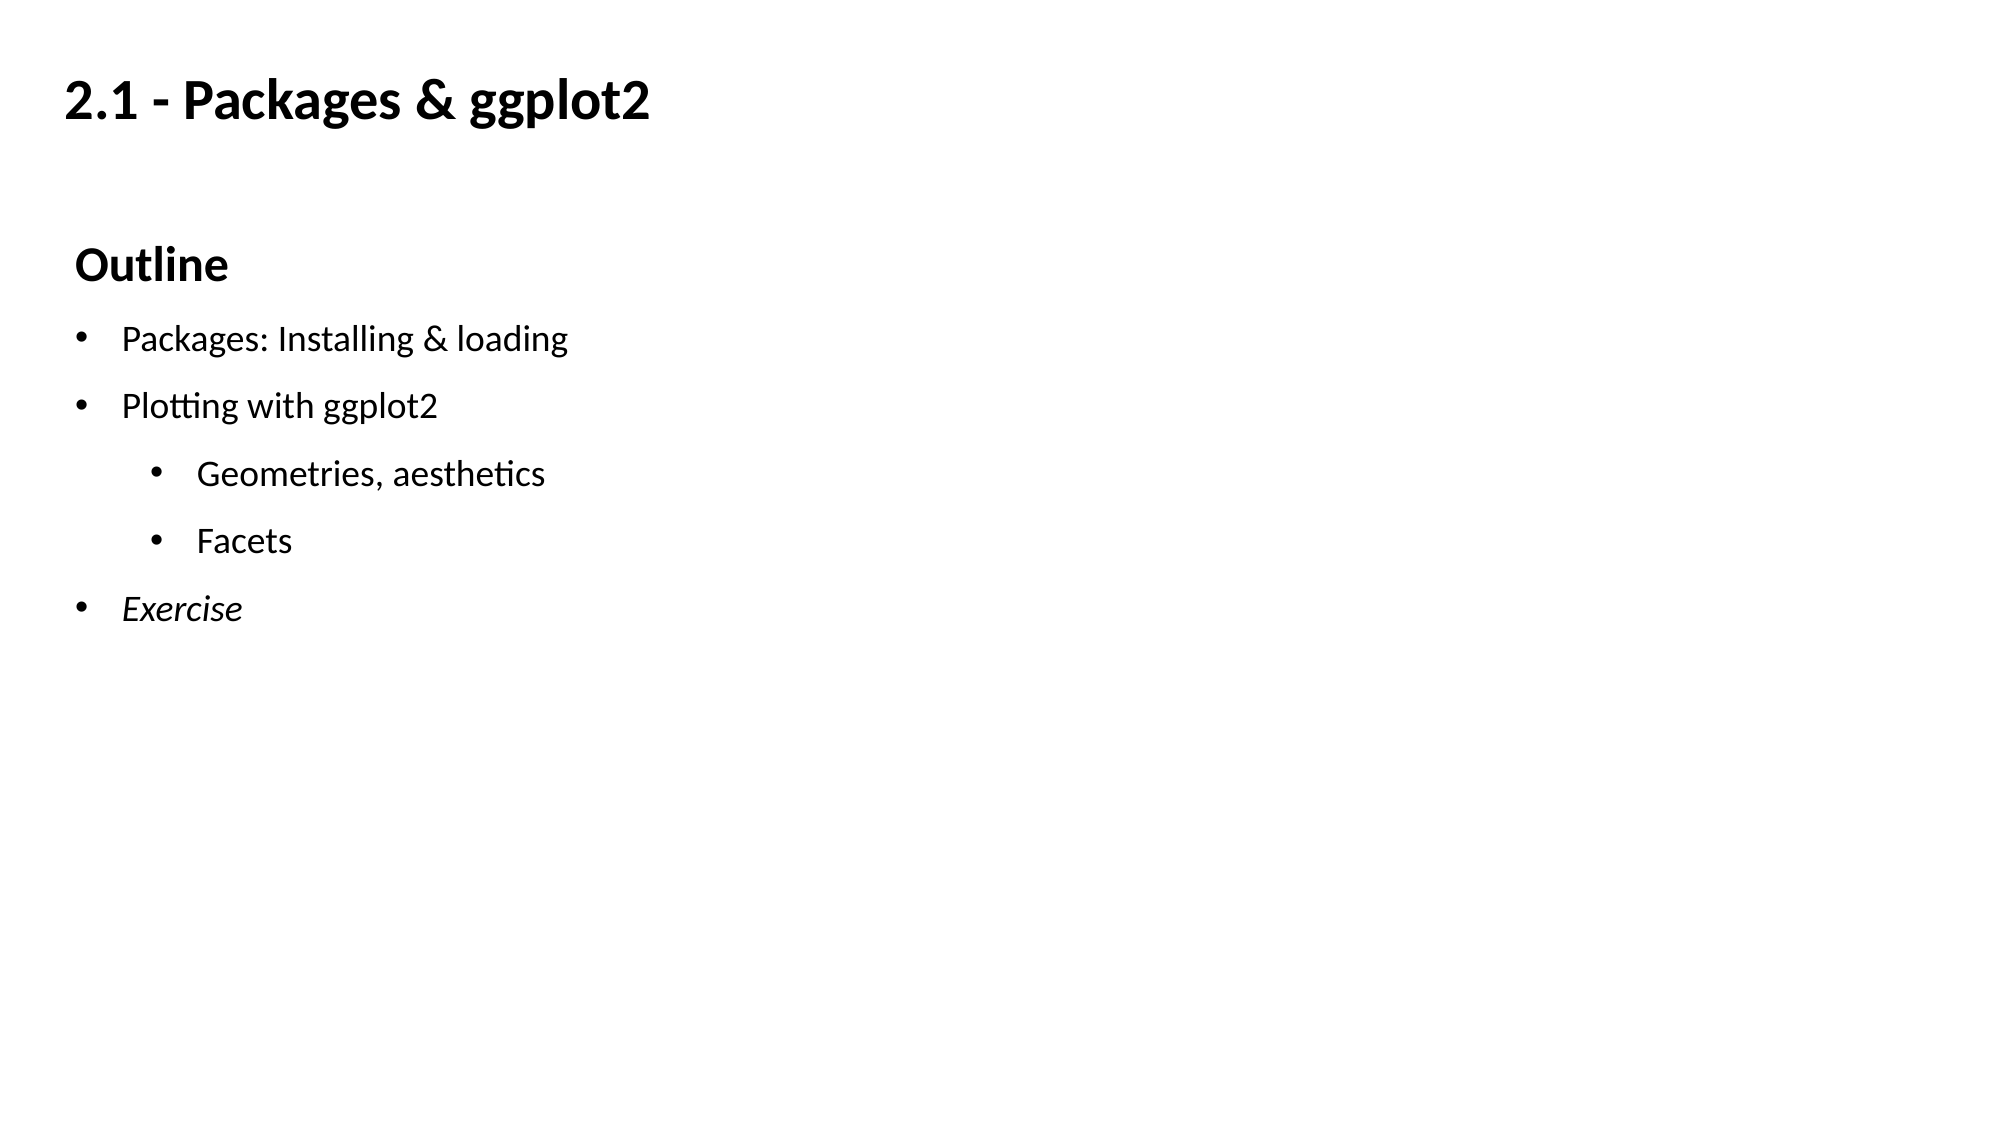

2.1 - Packages & ggplot2
Outline
Packages: Installing & loading
Plotting with ggplot2
Geometries, aesthetics
Facets
Exercise